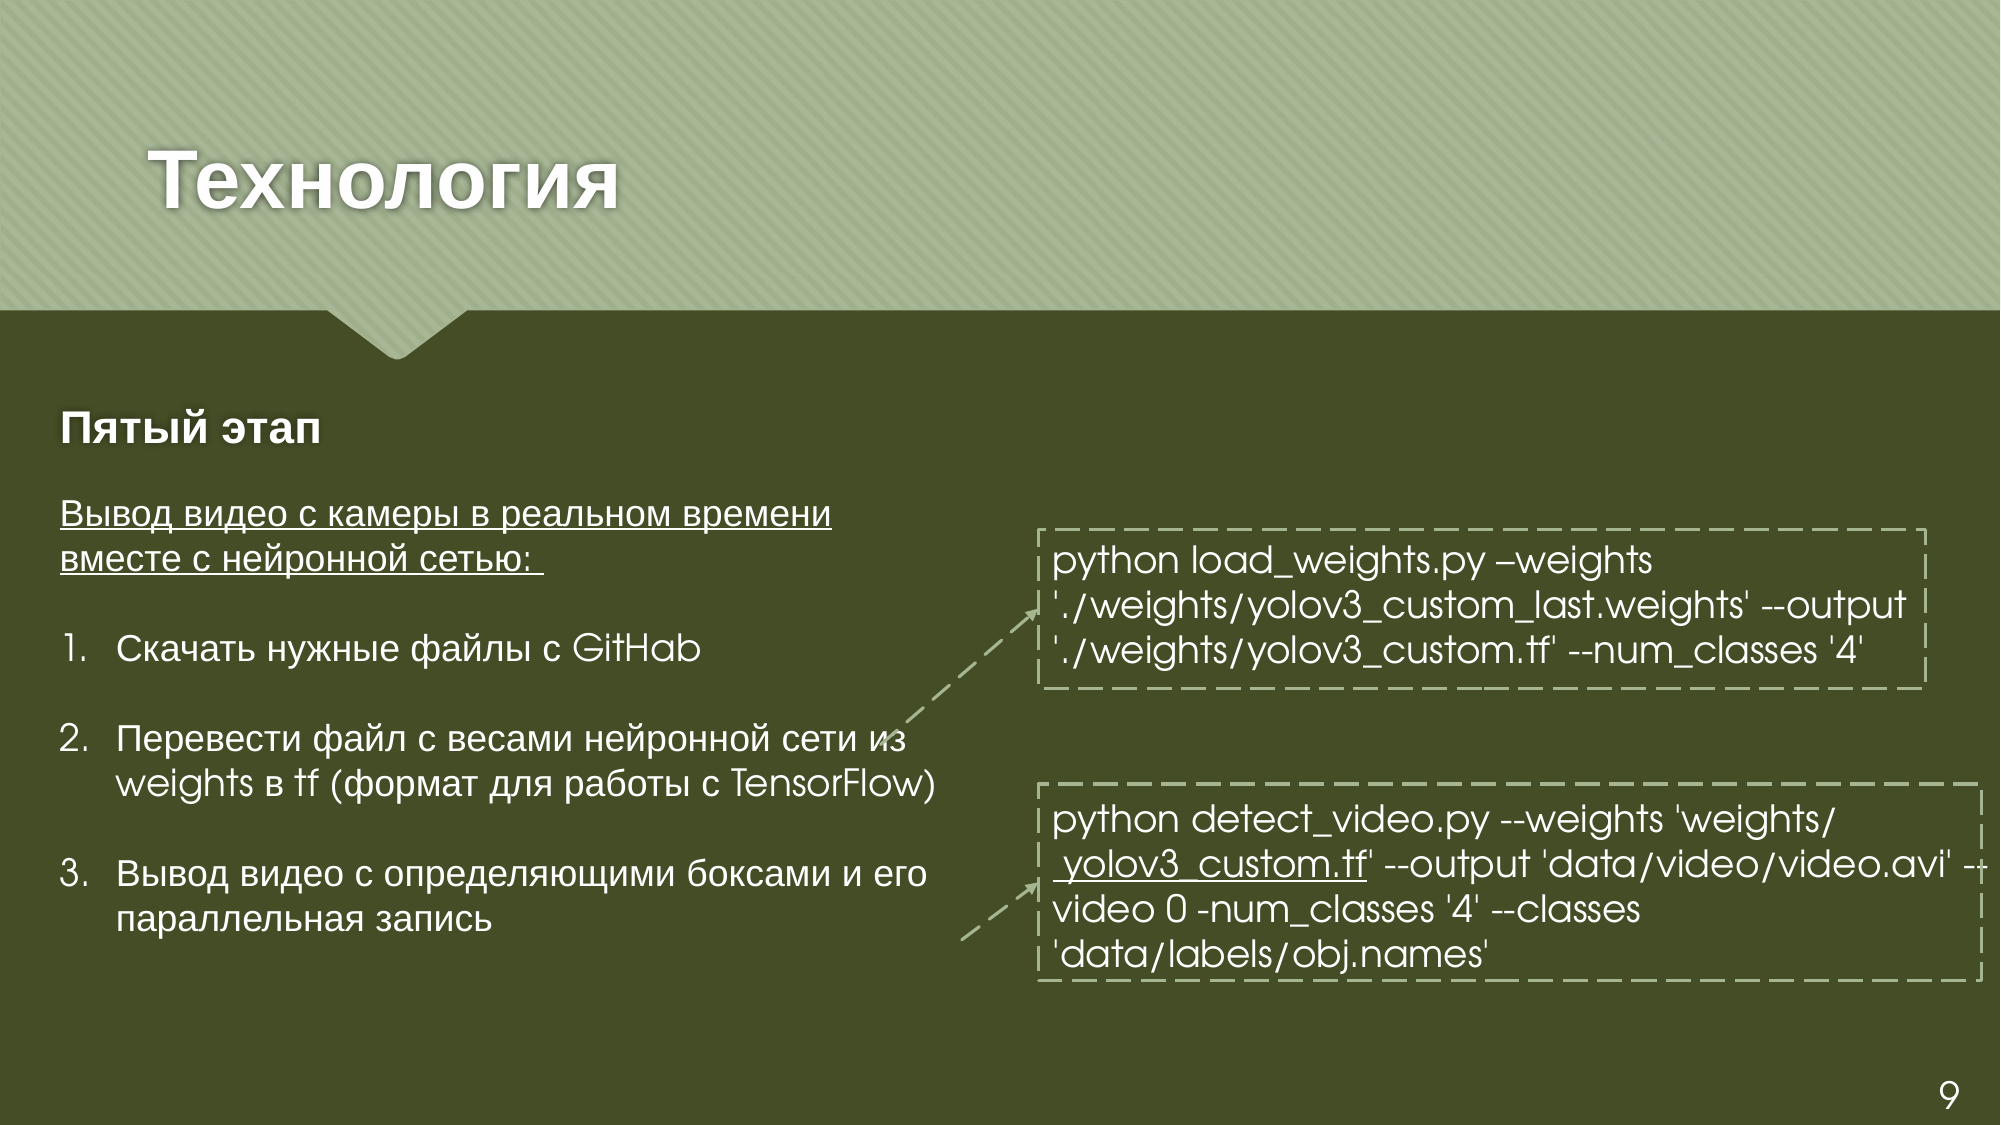

# Технология
Пятый этап
Вывод видео с камеры в реальном времени вместе с нейронной сетью:

Скачать нужные файлы с GitHab

Перевести файл с весами нейронной сети из weights в tf (формат для работы с TensorFlow)

Вывод видео с определяющими боксами и его параллельная запись

python load_weights.py –weights './weights/yolov3_custom_last.weights' --output './weights/yolov3_custom.tf' --num_classes '4'

python detect_video.py --weights 'weights/ yolov3_custom.tf' --output 'data/video/video.avi' --video 0 -num_classes '4' --classes 'data/labels/obj.names'
9